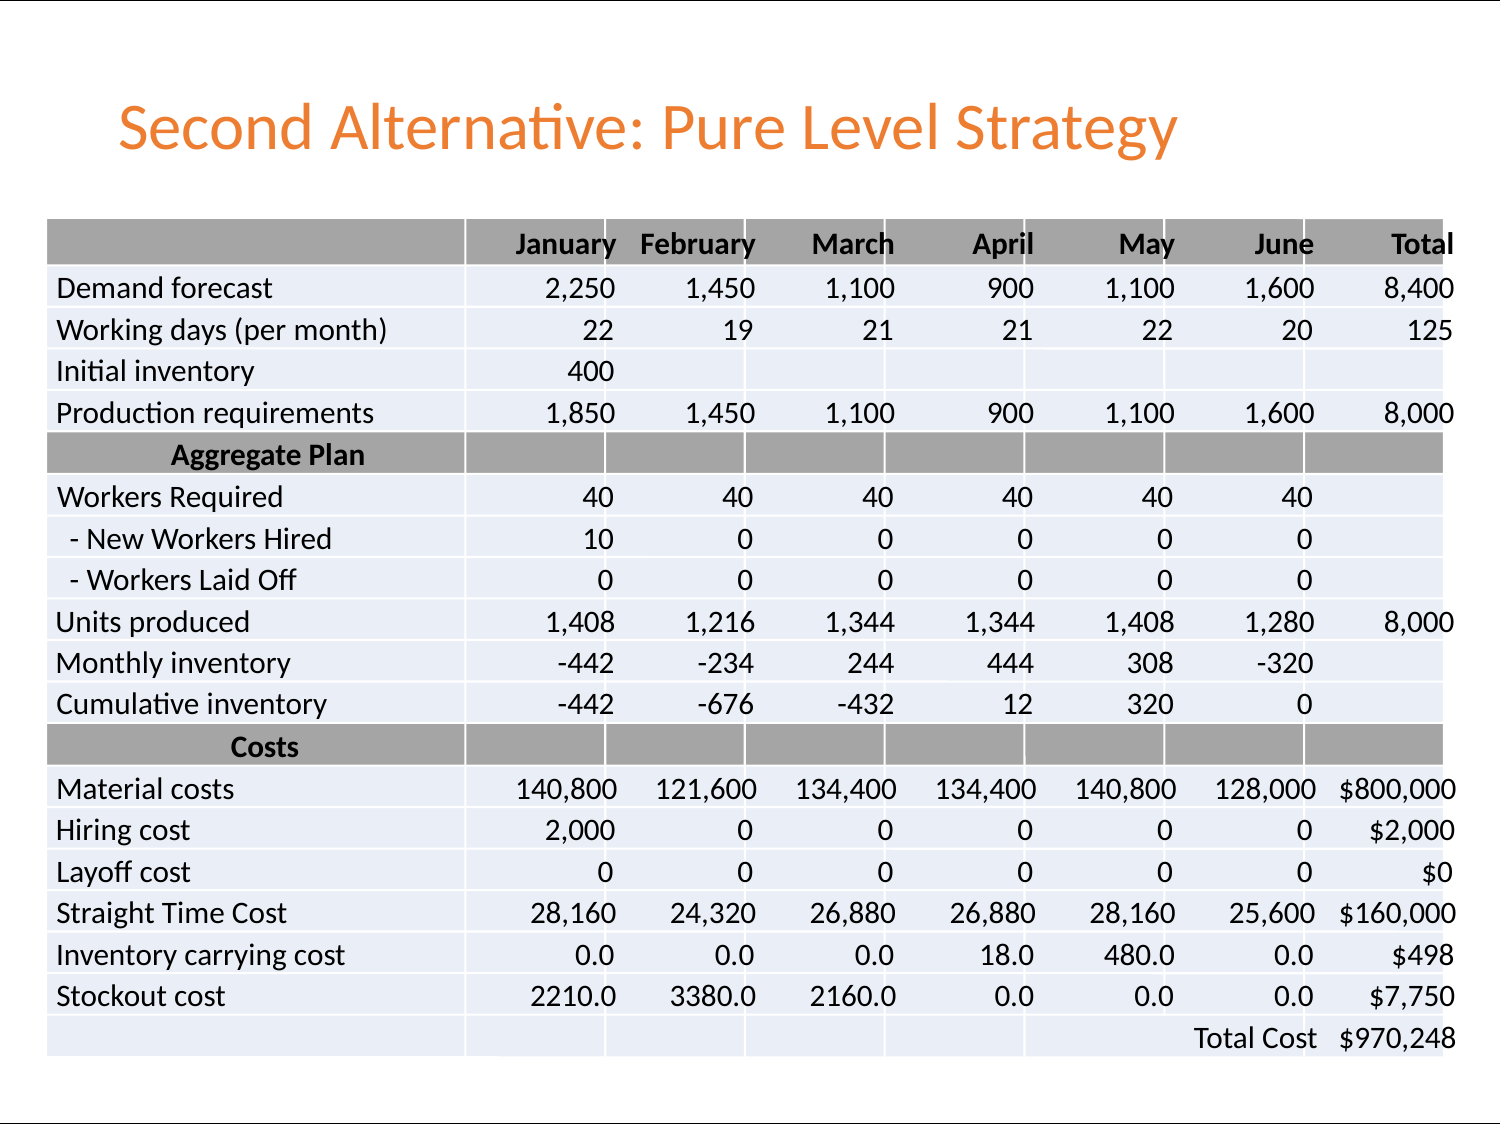

# Second Alternative: Pure Level Strategy

January
February
March
April
May
June
Total

Demand forecast
2,250
1,450
1,100

900
1,100
1,600
8,400
Working days (per month)
22
19
21
21
22
20
125
Initial inventory
400
Production requirements
1,850
1,450
1,100
900
1,100
1,600
8,000
Aggregate Plan
Workers Required
40
40
40
40
40
40
-
New Workers Hired
10
0
0
0
0
0
0
0
0
0
0
0
-
Workers Laid Off
Units produced
1,408
1,216
1,344
1,344
1,408
1,280
8,000
Monthly inventory
-
442
-
234
244
444
308
-
320
Cumulative inventory
-
442
-
676
-
432
12
320
0
Costs
Material costs
140,800
121,600
134,400
134,400
140,800
128,000
$800,000
2,000
0
0
0
0
0
$2,000
0
0
0
0
0
0
$0
28,160
24,320
26,880
26,880
28,160
25,600
$160,000
0.0
0.0
0.0
18.0
480.0
0.0
$498
2210.0
3380.0
2160.0
0.0
0.0
0.0
$7,750
Hiring cost
Layoff cost
Straight Time Cost
Inventory carrying cost
Stockout cost
Total Cost
$970,248